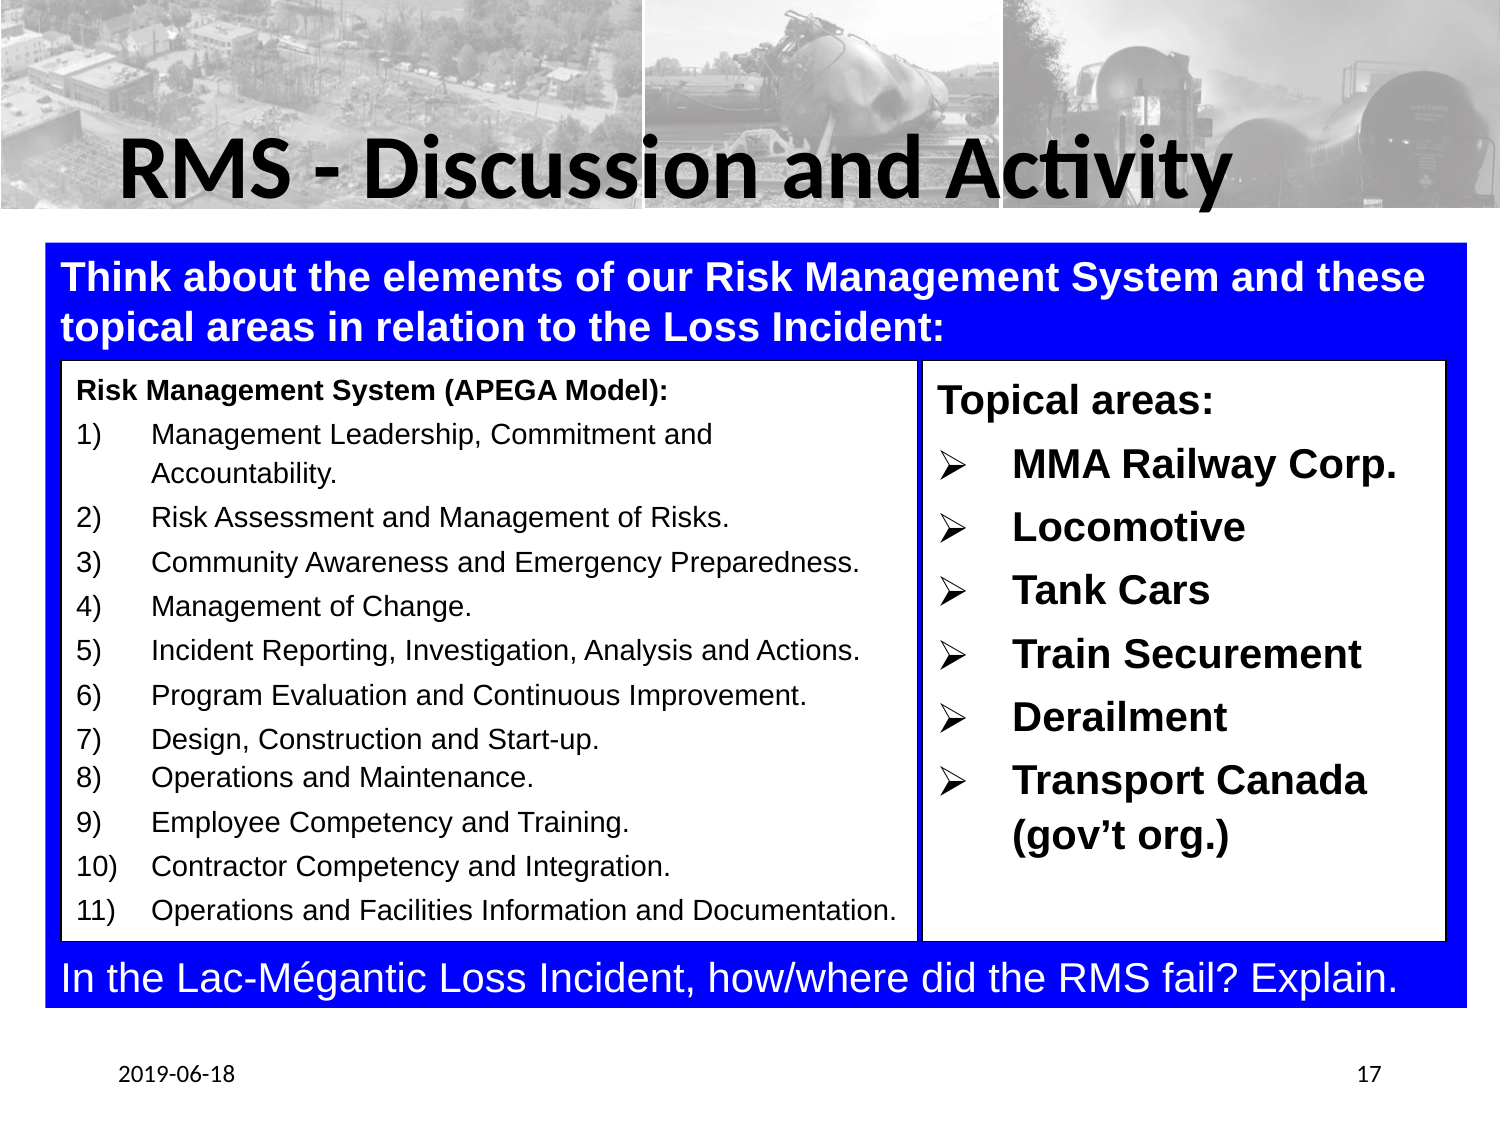

# RMS - Discussion and Activity
Think about the elements of our Risk Management System and these topical areas in relation to the Loss Incident:

In the Lac-Mégantic Loss Incident, how/where did the RMS fail? Explain.
Risk Management System (APEGA Model):
Management Leadership, Commitment and Accountability.
Risk Assessment and Management of Risks.
Community Awareness and Emergency Preparedness.
Management of Change.
Incident Reporting, Investigation, Analysis and Actions.
Program Evaluation and Continuous Improvement.
Design, Construction and Start-up.
Operations and Maintenance.
Employee Competency and Training.
Contractor Competency and Integration.
Operations and Facilities Information and Documentation.
Topical areas:
MMA Railway Corp.
Locomotive
Tank Cars
Train Securement
Derailment
Transport Canada (gov’t org.)

2019-06-18
17